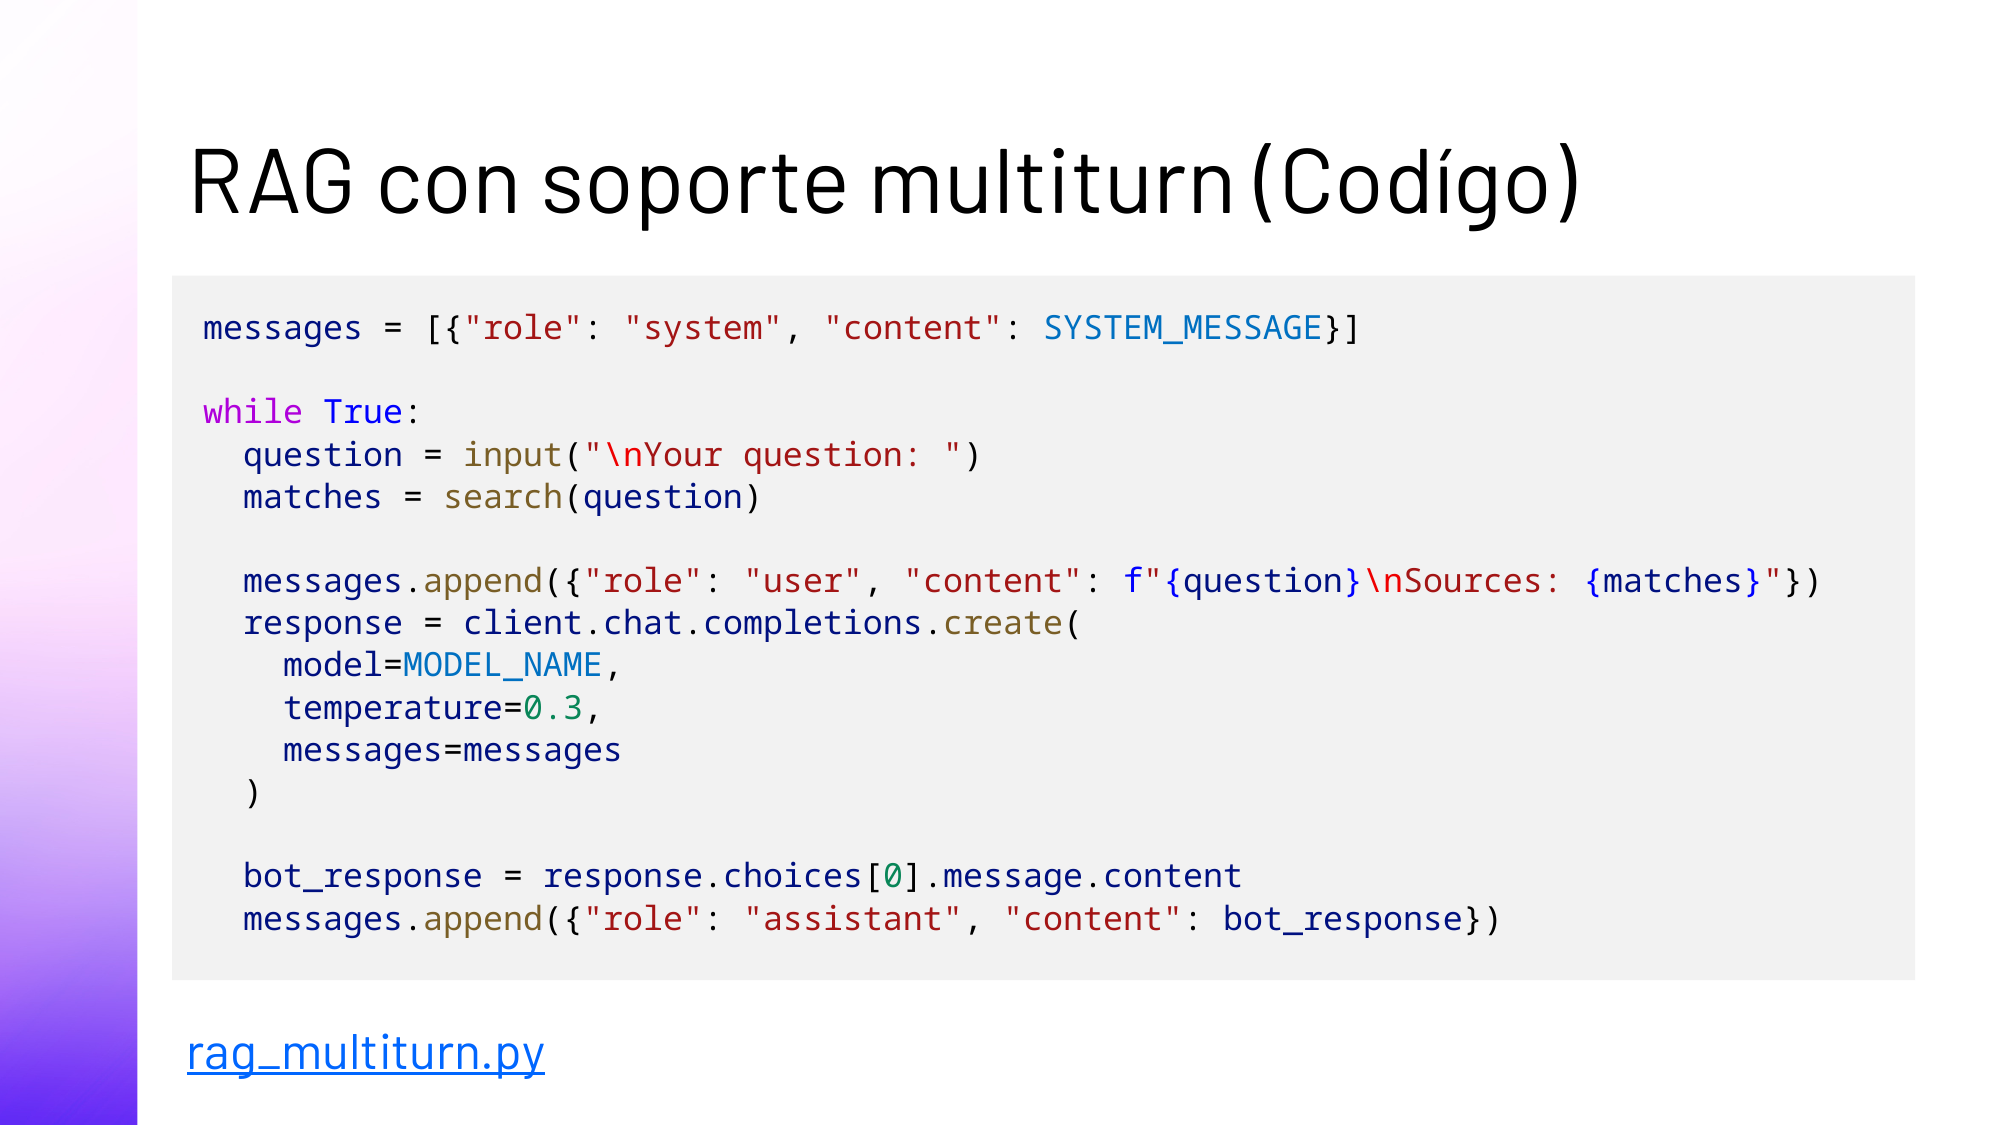

# RAG con soporte multiturn (Codígo)

messages = [{"role": "system", "content": SYSTEM_MESSAGE}]
while True:
  question = input("\nYour question: ")
  matches = search(question)

  messages.append({"role": "user", "content": f"{question}\nSources: {matches}"})
  response = client.chat.completions.create(
    model=MODEL_NAME,
    temperature=0.3,
    messages=messages
  )

  bot_response = response.choices[0].message.content
  messages.append({"role": "assistant", "content": bot_response})
rag_multiturn.py